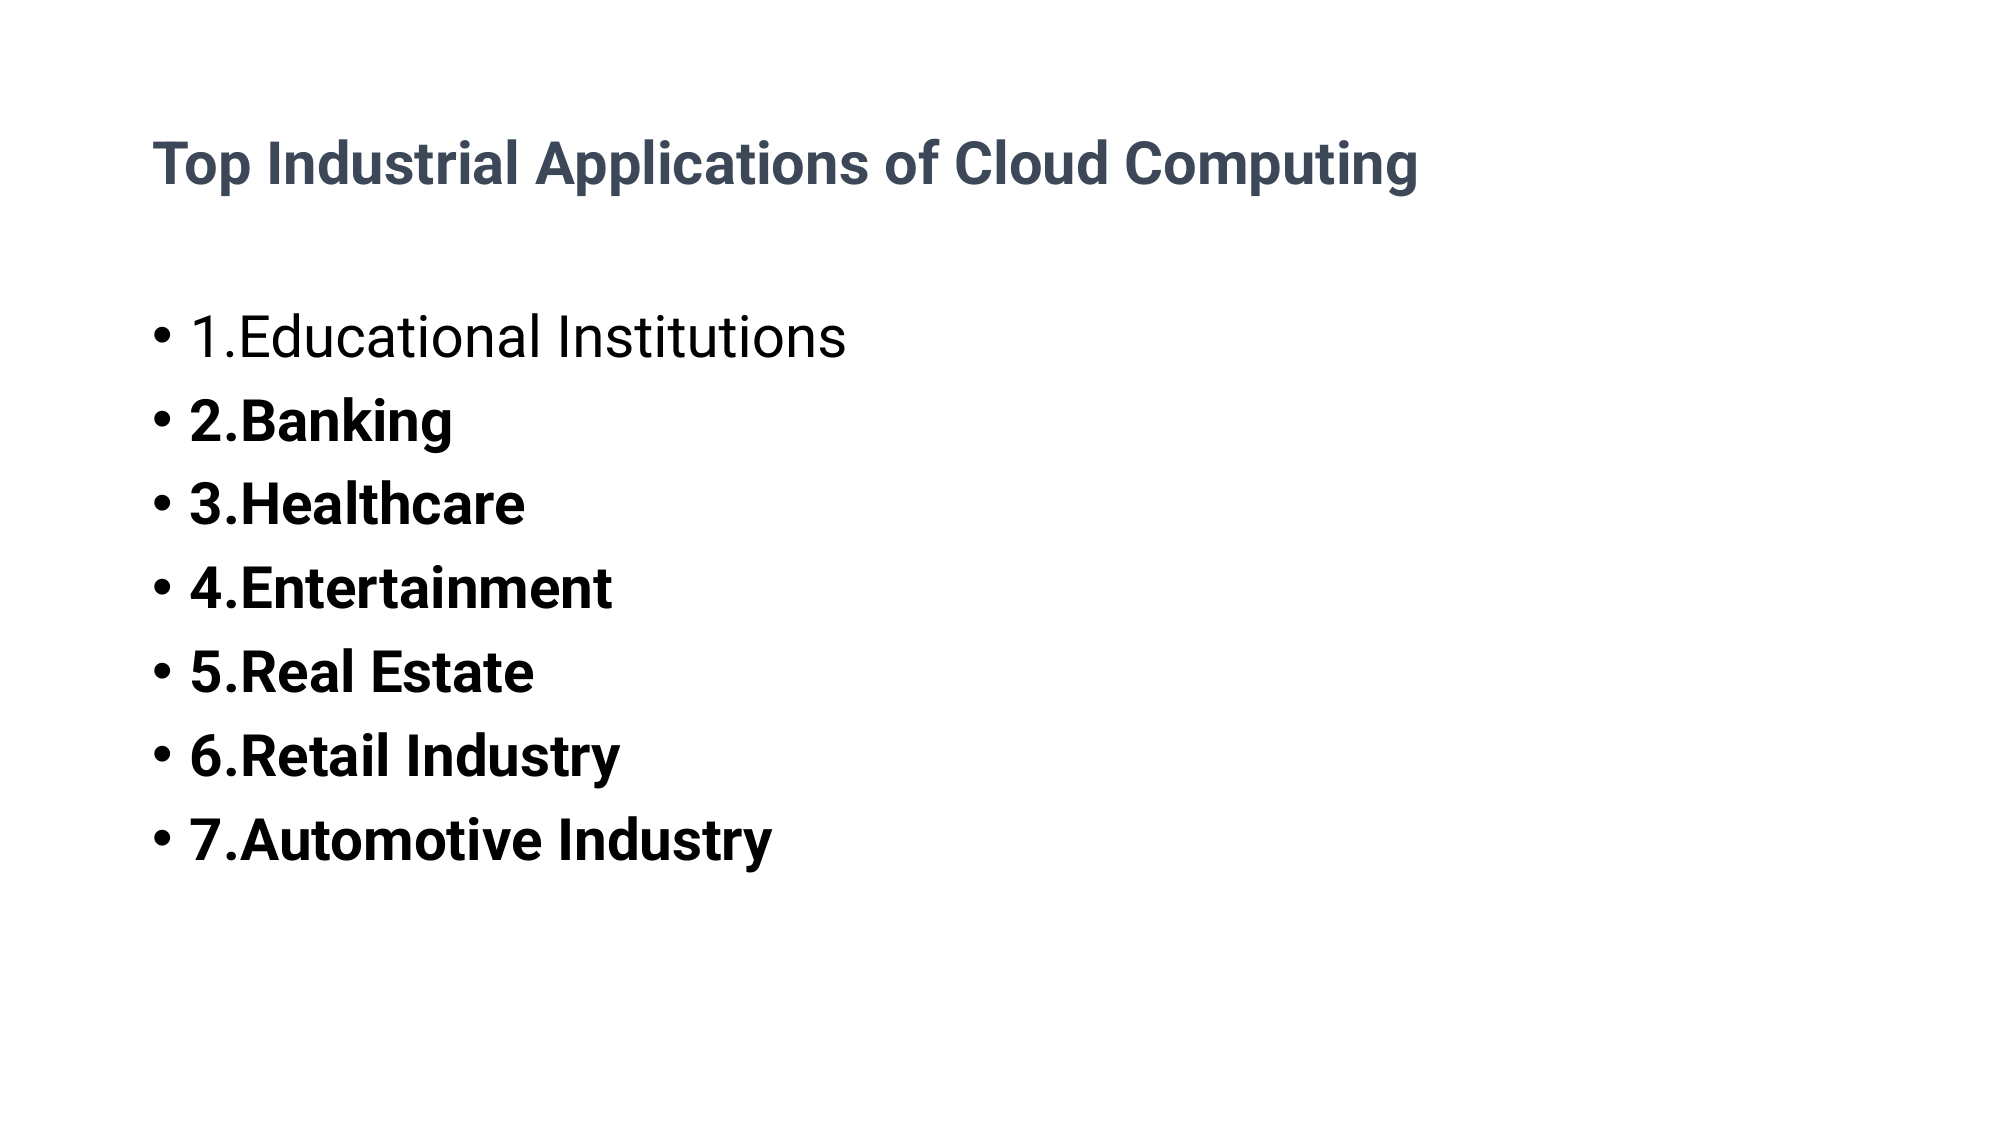

# Top Industrial Applications of Cloud Computing
1.Educational Institutions
2.Banking
3.Healthcare
4.Entertainment
5.Real Estate
6.Retail Industry
7.Automotive Industry